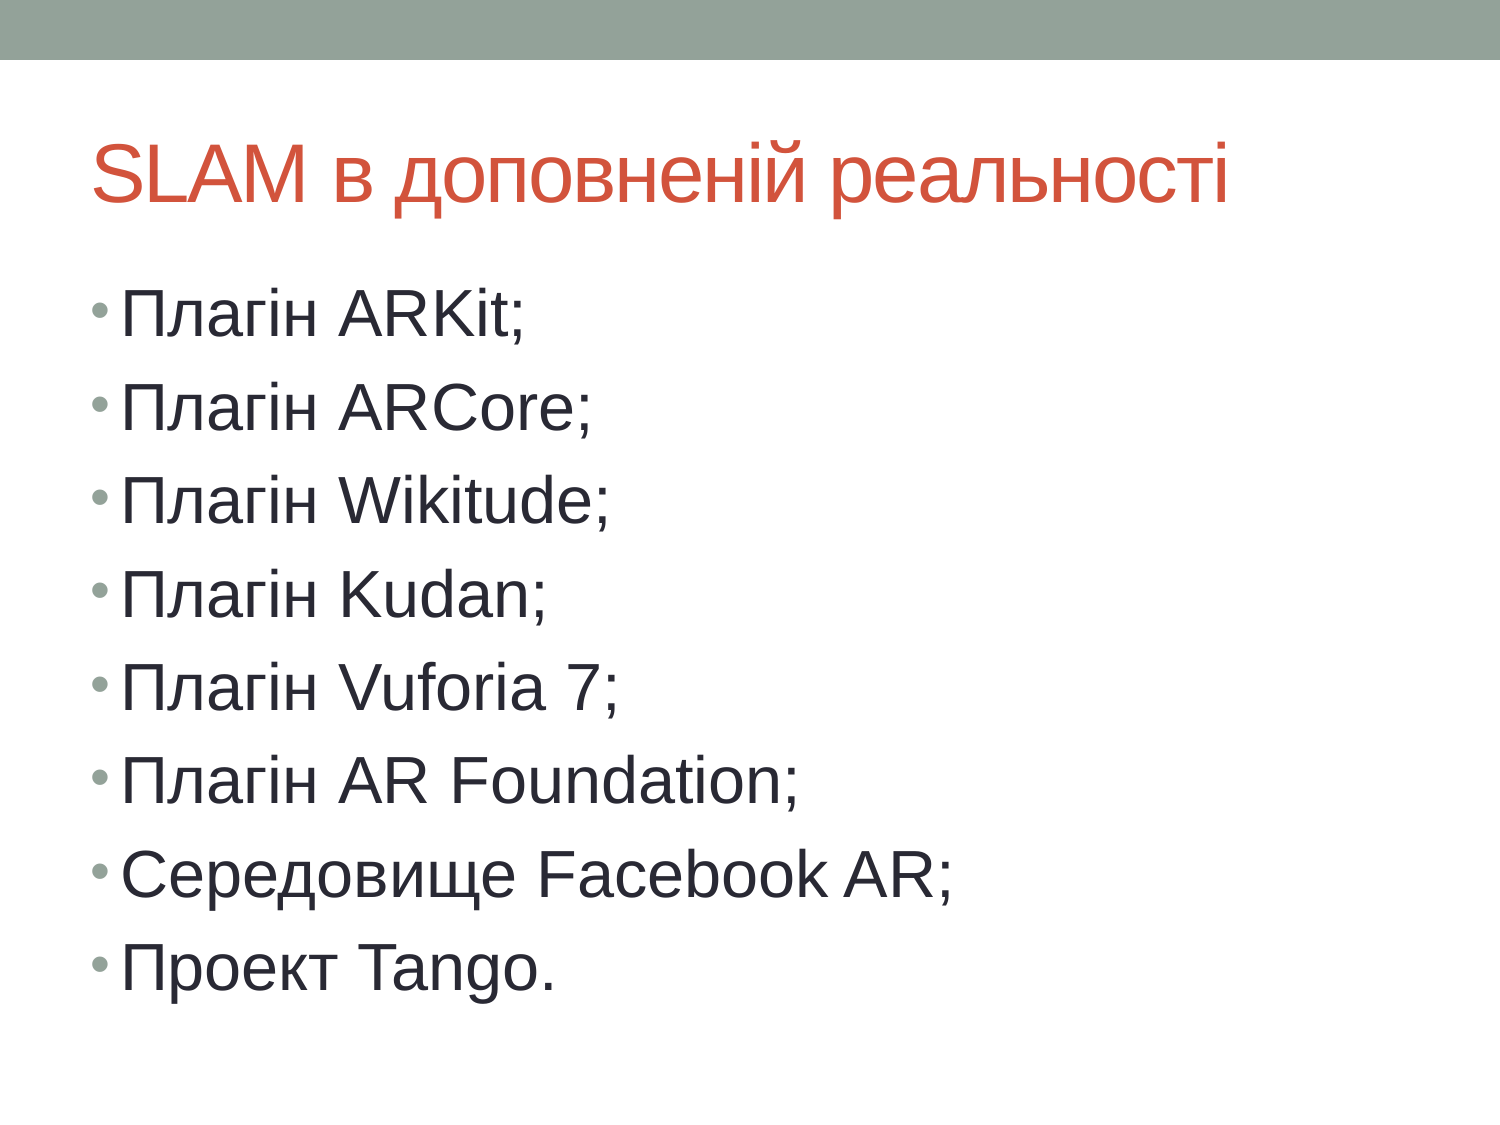

# SLAM в доповненій реальності
Плагін ARKit;
Плагін ARCore;
Плагін Wikitude;
Плагін Kudan;
Плагін Vuforia 7;
Плагін AR Foundation;
Середовище Facebook AR;
Проект Tango.